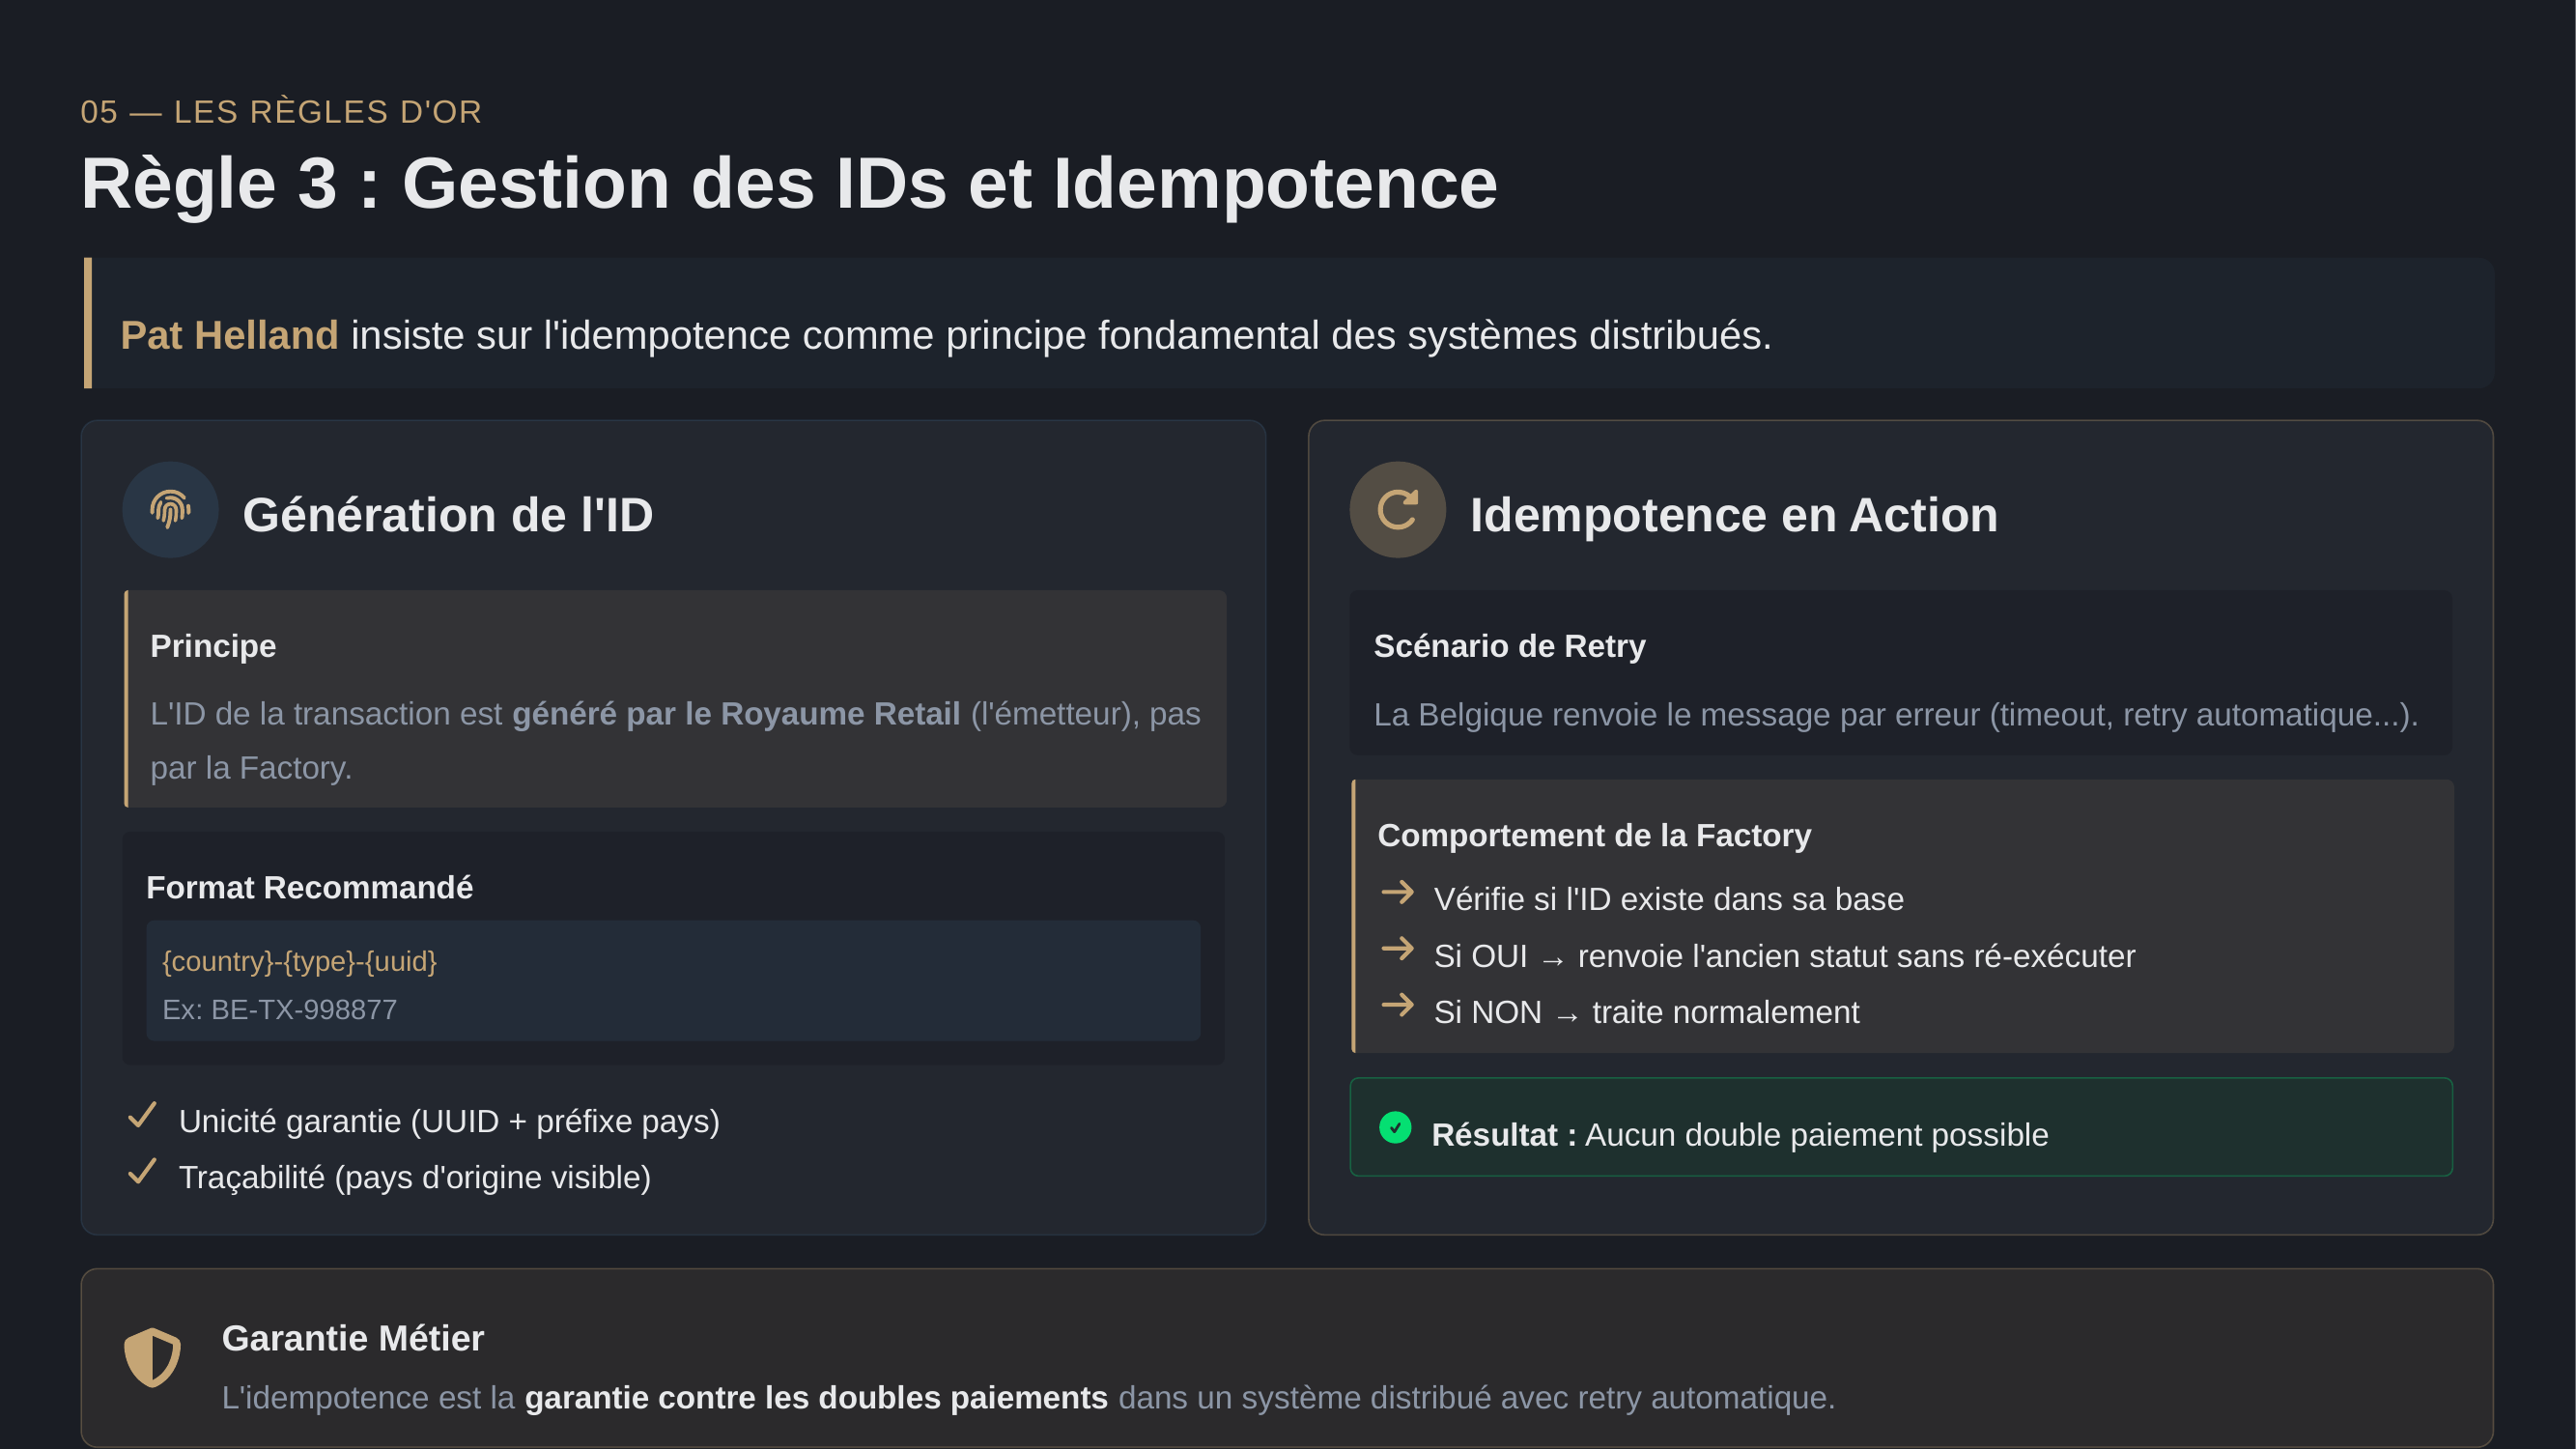

05 — LES RÈGLES D'OR
Règle 3 : Gestion des IDs et Idempotence

Pat Helland insiste sur l'idempotence comme principe fondamental des systèmes distribués.

Génération de l'ID
Idempotence en Action

Principe
Scénario de Retry
L'ID de la transaction est généré par le Royaume Retail (l'émetteur), pas par la Factory.
La Belgique renvoie le message par erreur (timeout, retry automatique...).

Comportement de la Factory

Format Recommandé
Vérifie si l'ID existe dans sa base

Si OUI → renvoie l'ancien statut sans ré-exécuter

{country}-{type}-{uuid}
Si NON → traite normalement
Ex: BE-TX-998877

Unicité garantie (UUID + préfixe pays)

Résultat : Aucun double paiement possible

Traçabilité (pays d'origine visible)

Garantie Métier

L'idempotence est la garantie contre les doubles paiements dans un système distribué avec retry automatique.